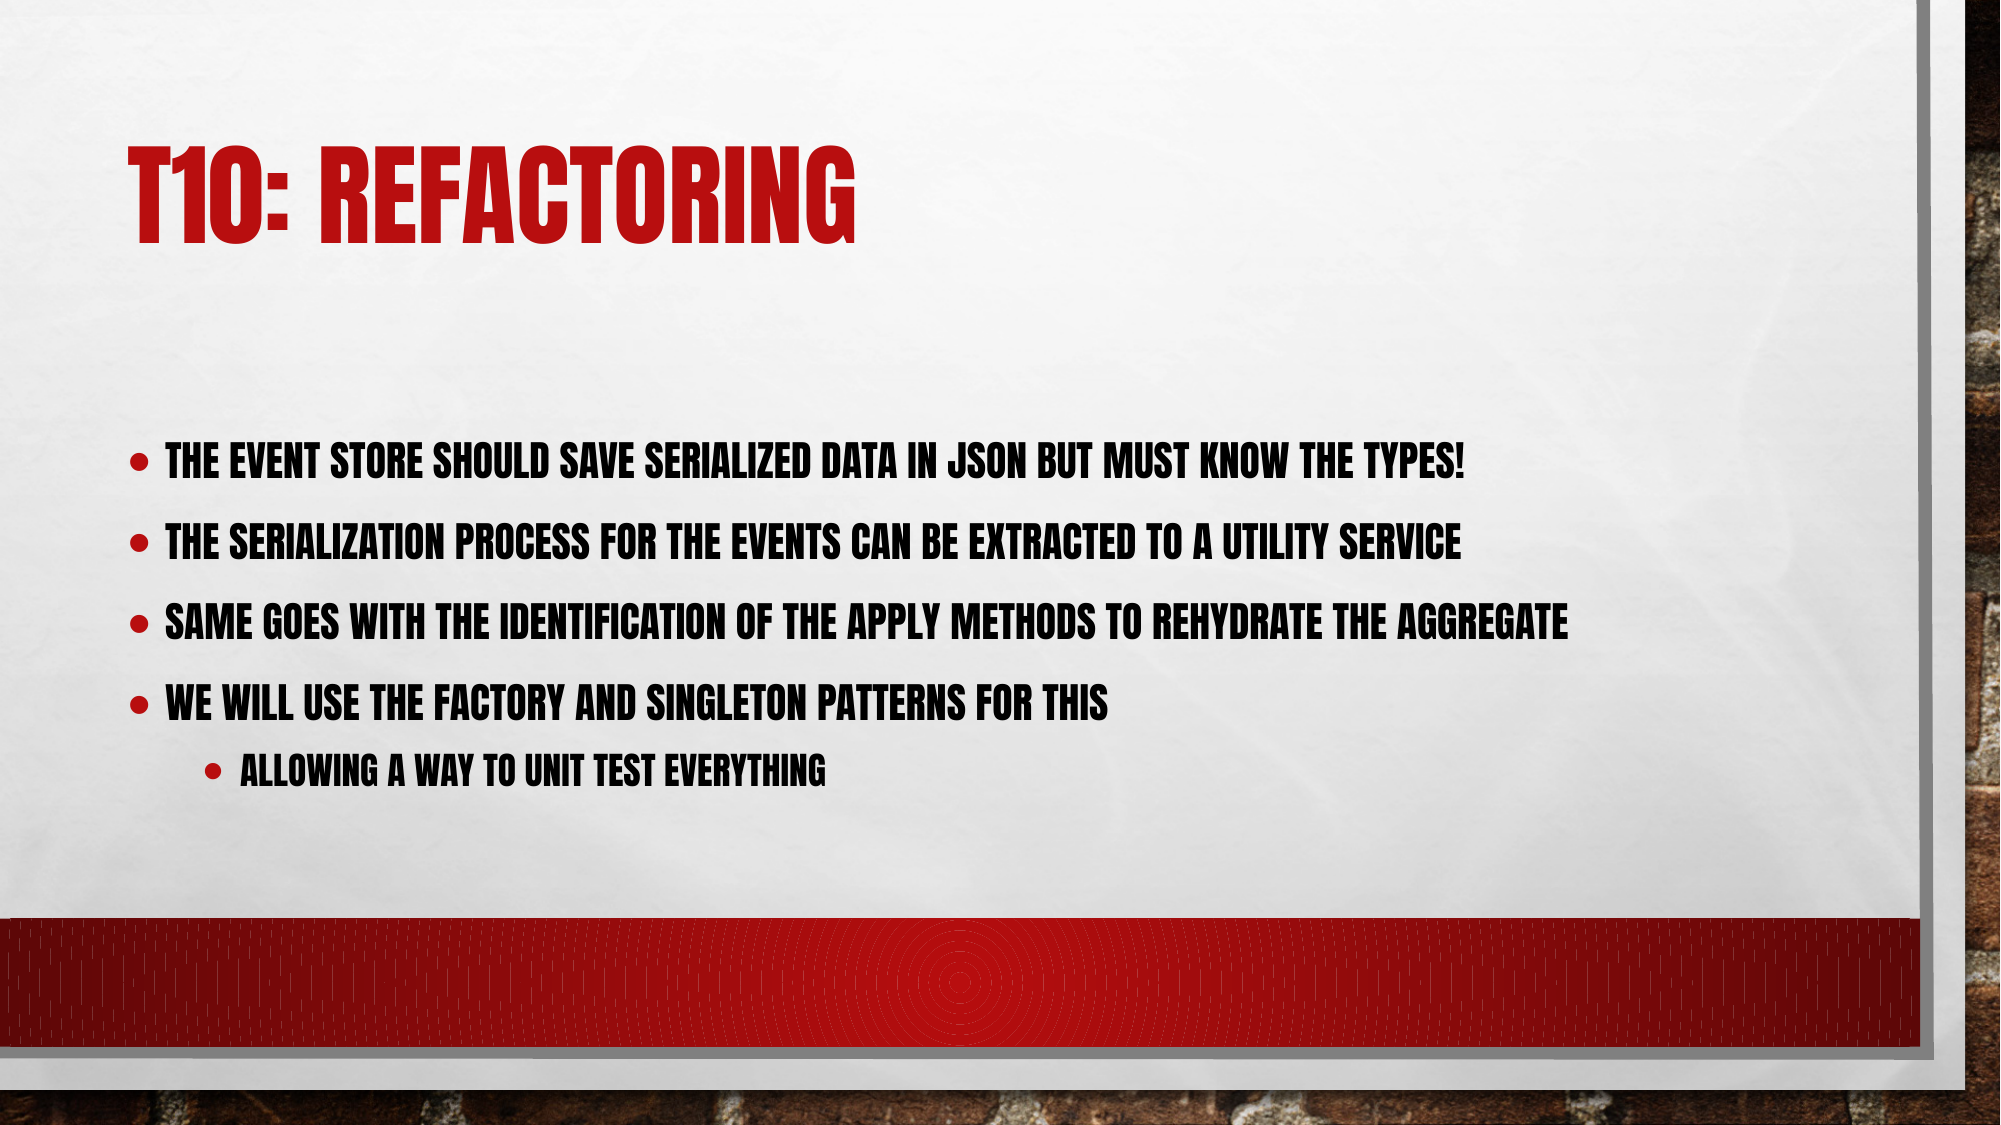

# T10: refactoring
The event store should save serialized data in json BUT must know the types!
The serialization process for the events can be extracted to a utility service
Same goes with the identification of the apply methods to rehydrate the aggregate
We will use the factory and singleton patterns for this
Allowing a way to unit test everything